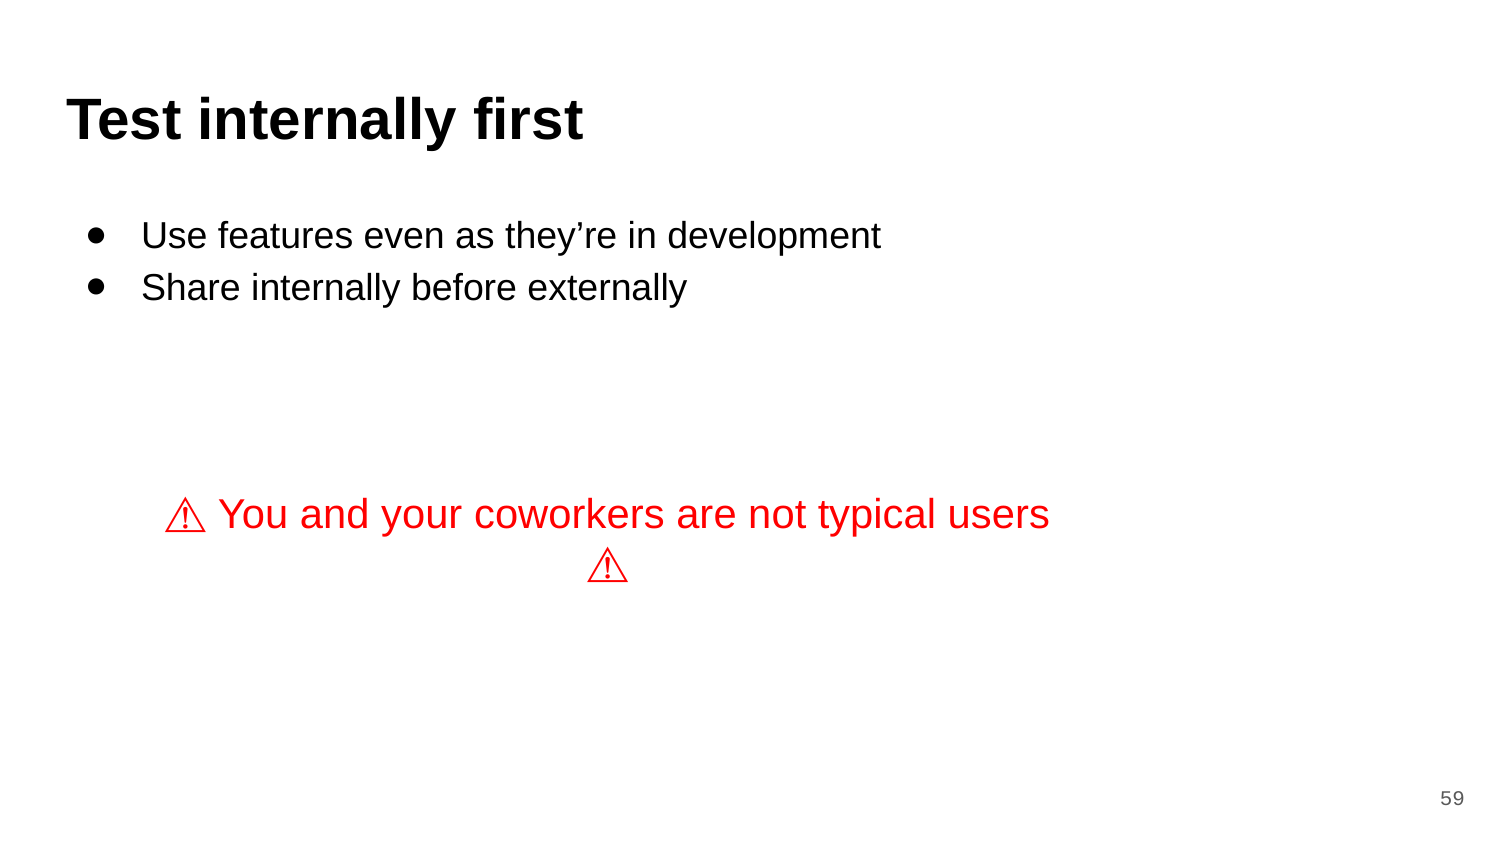

# Test internally first
Use features even as they’re in development
Share internally before externally
⚠ You and your coworkers are not typical users ⚠
59